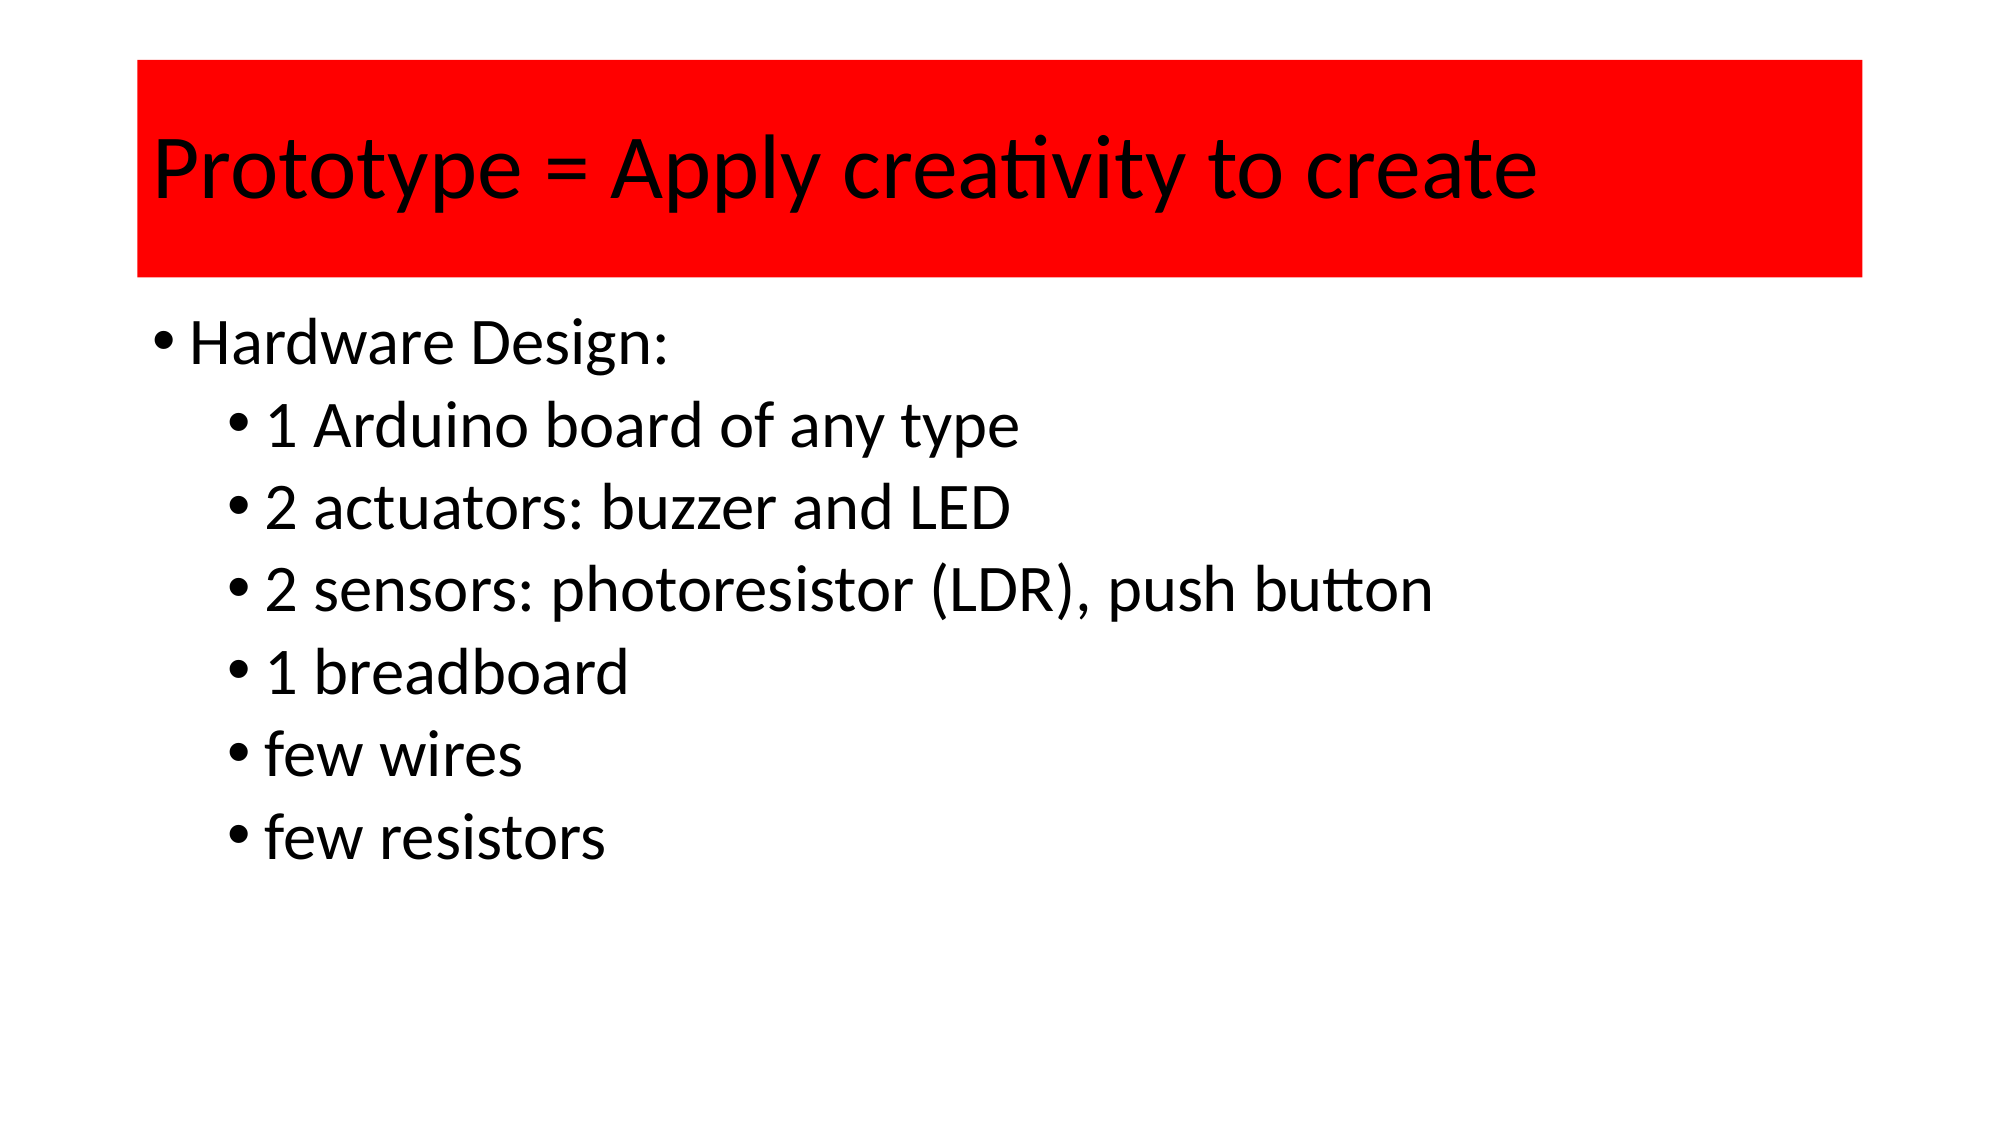

# Prototype = Apply creativity to create
Hardware Design:
1 Arduino board of any type
2 actuators: buzzer and LED
2 sensors: photoresistor (LDR), push button
1 breadboard
few wires
few resistors